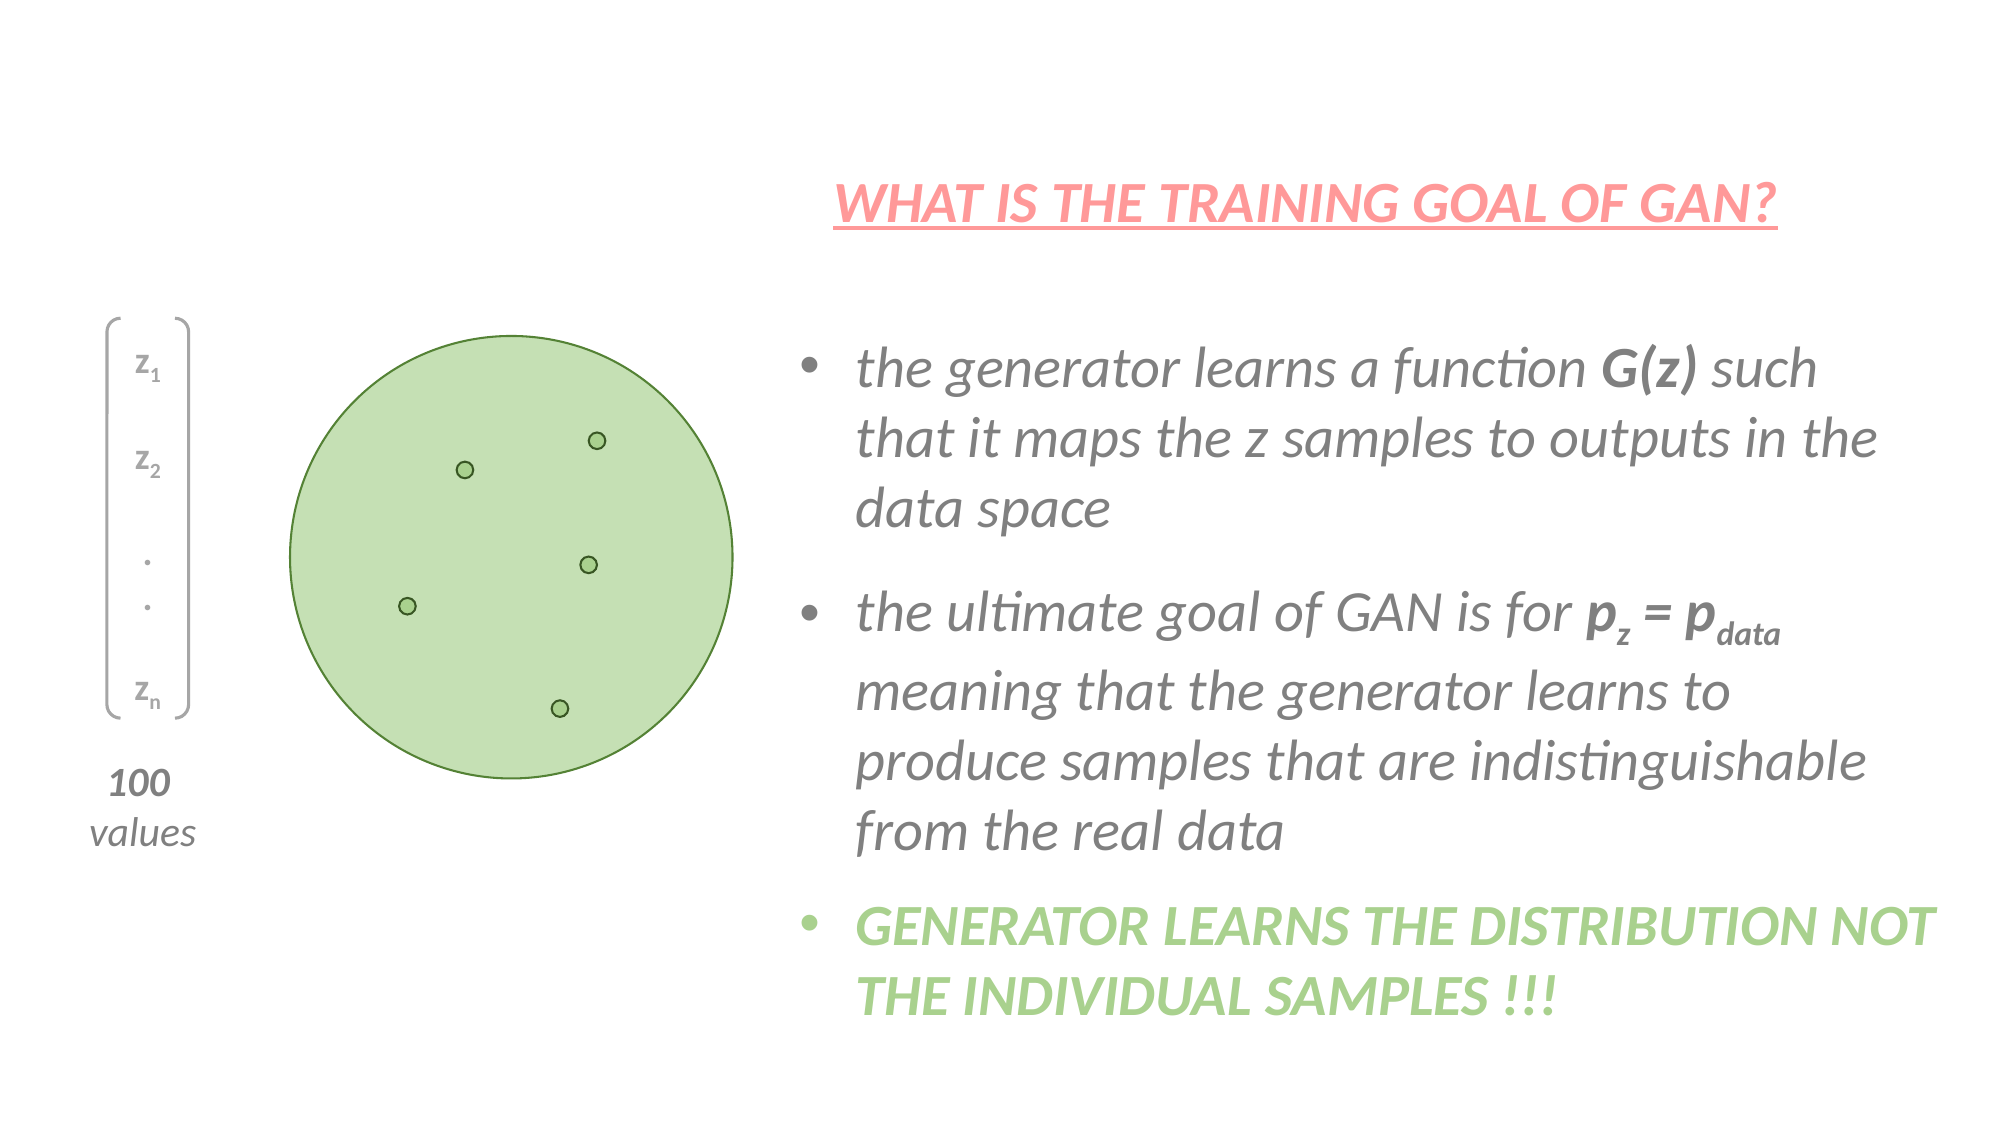

WHAT IS THE TRAINING GOAL OF GAN?

the generator learns a function G(z) such that it maps the z samples to outputs in the data space
z1

z2

.
.

zn

the ultimate goal of GAN is for pz = pdata meaning that the generator learns to produce samples that are indistinguishable from the real data

100
values
GENERATOR LEARNS THE DISTRIBUTION NOT THE INDIVIDUAL SAMPLES !!!